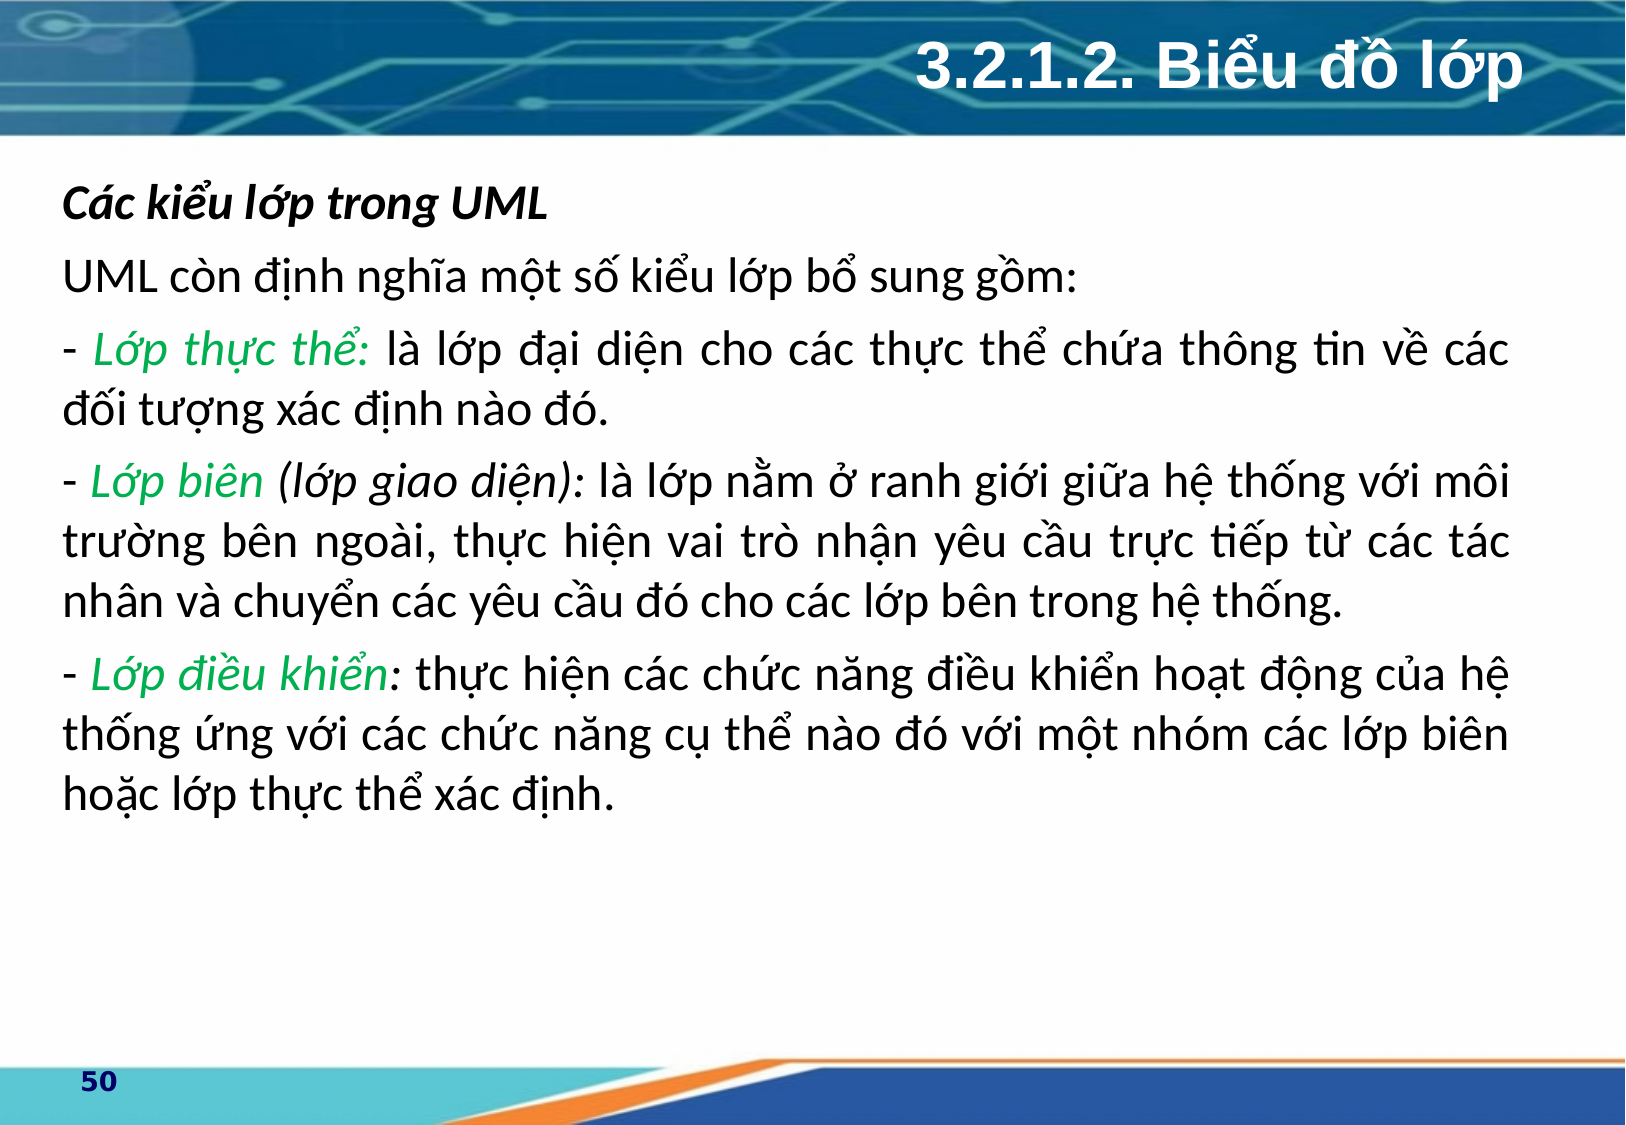

# 3.2.1.2. Biểu đồ lớp
Các kiểu lớp trong UML
UML còn định nghĩa một số kiểu lớp bổ sung gồm:
- Lớp thực thể: là lớp đại diện cho các thực thể chứa thông tin về các đối tượng xác định nào đó.
- Lớp biên (lớp giao diện): là lớp nằm ở ranh giới giữa hệ thống với môi trường bên ngoài, thực hiện vai trò nhận yêu cầu trực tiếp từ các tác nhân và chuyển các yêu cầu đó cho các lớp bên trong hệ thống.
- Lớp điều khiển: thực hiện các chức năng điều khiển hoạt động của hệ thống ứng với các chức năng cụ thể nào đó với một nhóm các lớp biên hoặc lớp thực thể xác định.
50